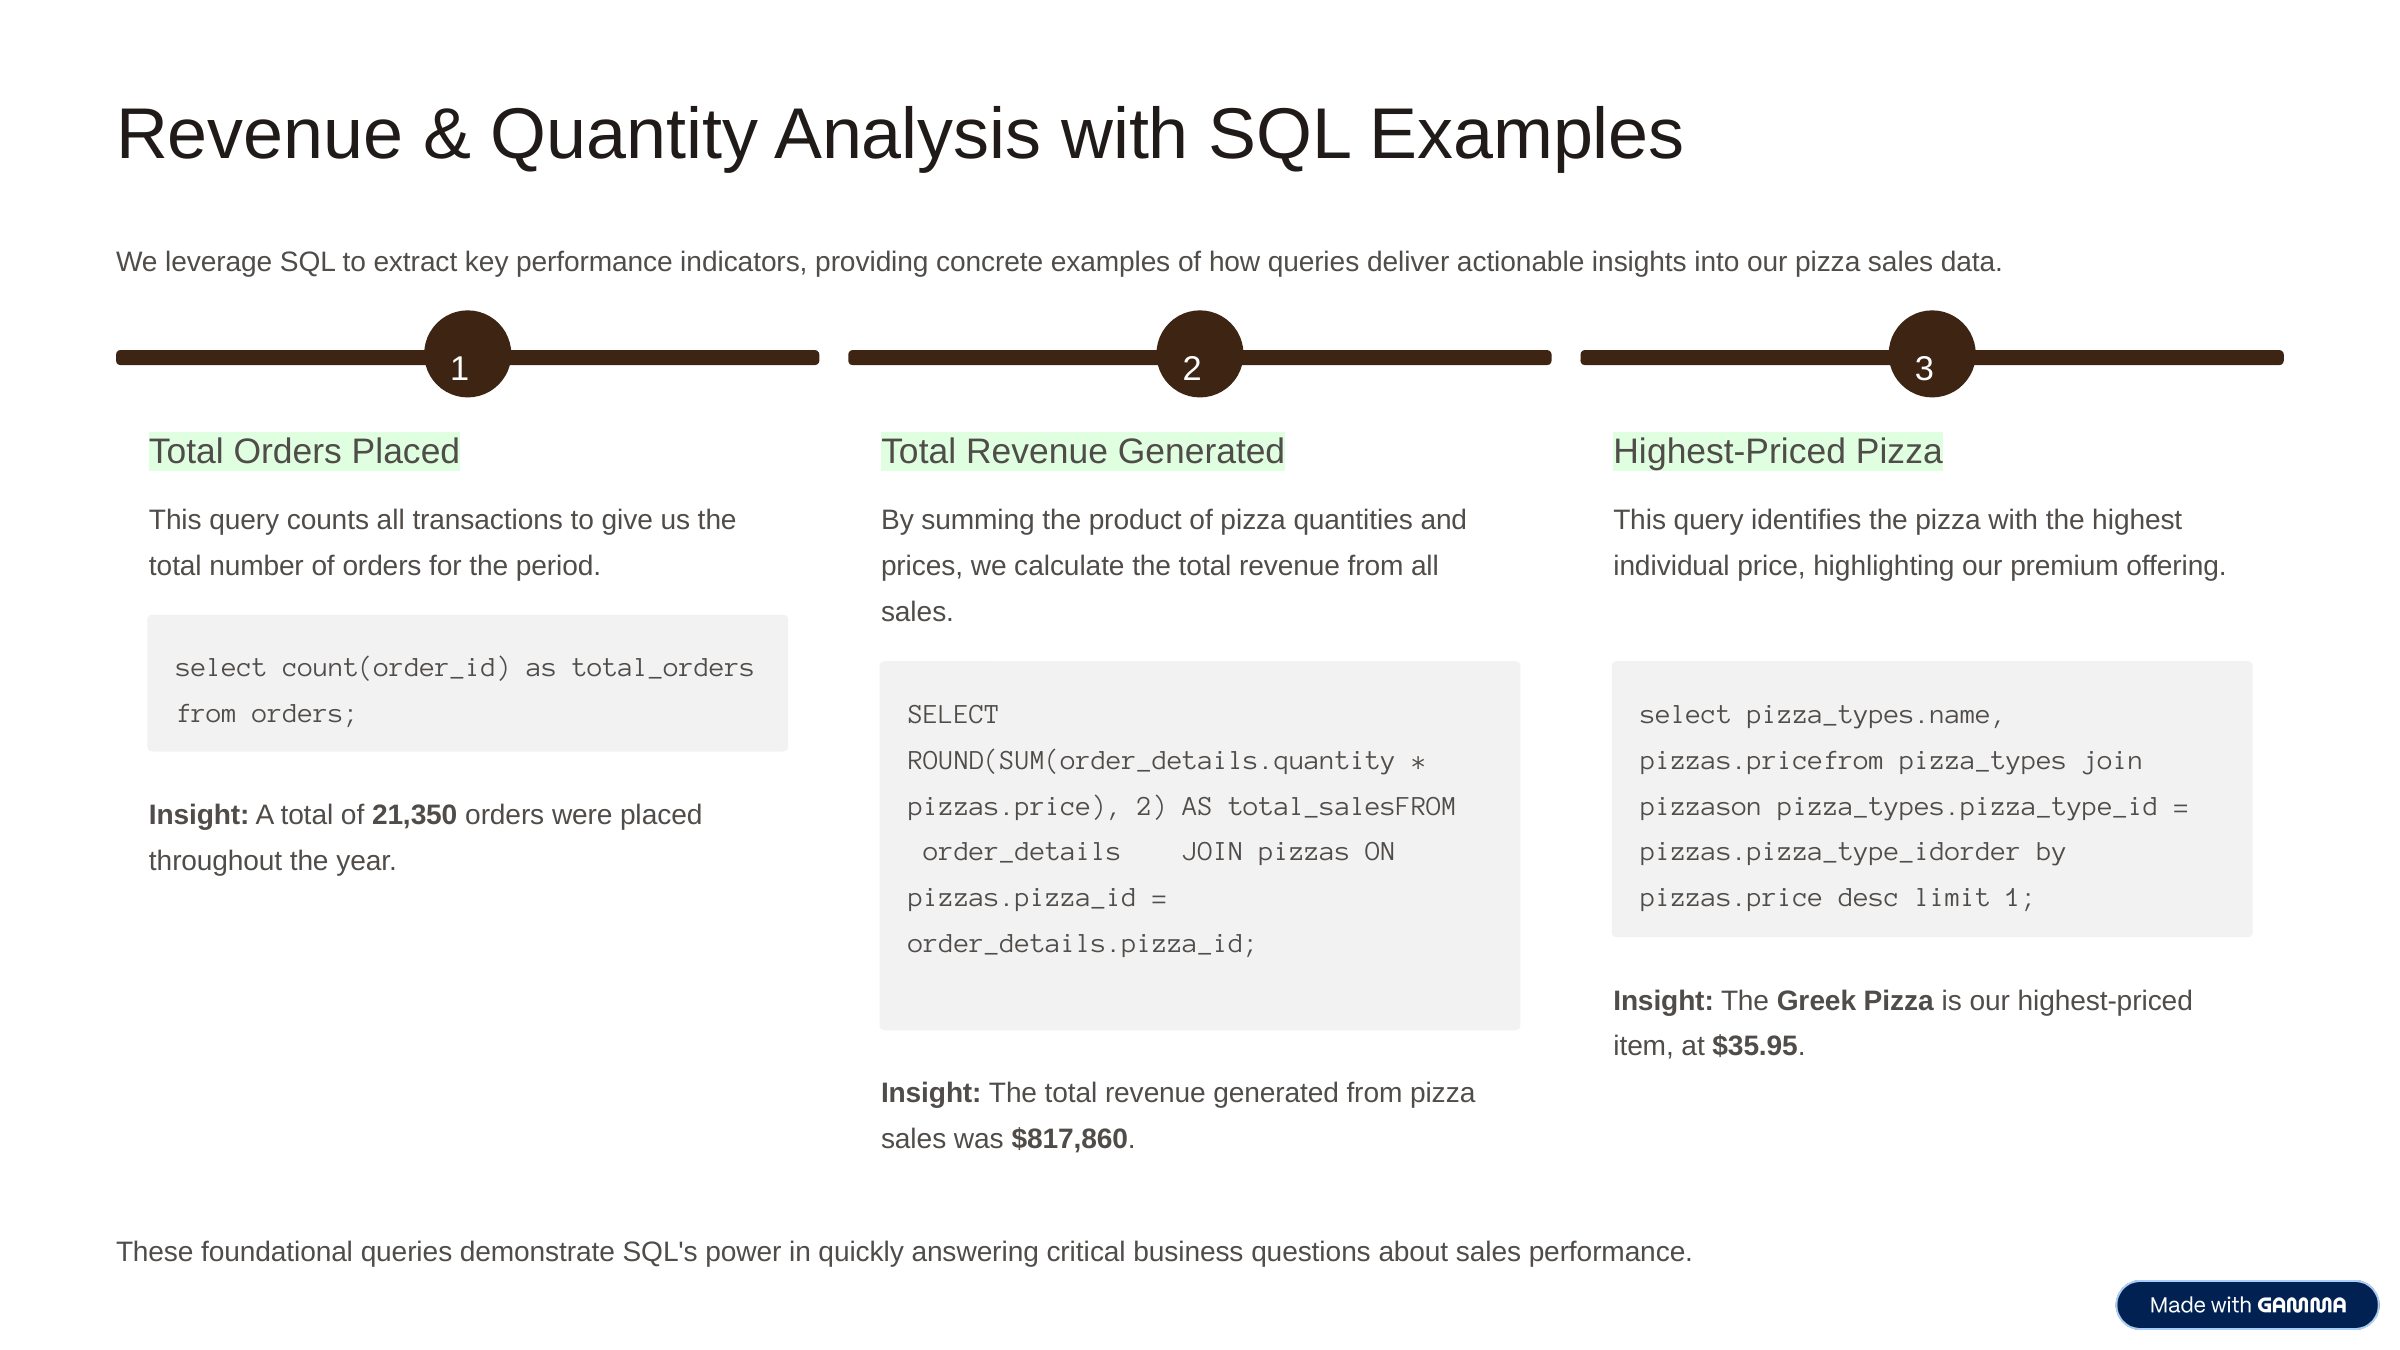

Revenue & Quantity Analysis with SQL Examples
We leverage SQL to extract key performance indicators, providing concrete examples of how queries deliver actionable insights into our pizza sales data.

1
2
3

Total Orders Placed
Total Revenue Generated
Highest-Priced Pizza
This query counts all transactions to give us the total number of orders for the period.
By summing the product of pizza quantities and prices, we calculate the total revenue from all sales.
This query identifies the pizza with the highest individual price, highlighting our premium offering.

select count(order_id) as total_orders from orders;

SELECT    ROUND(SUM(order_details.quantity * pizzas.price), 2) AS total_salesFROM    order_details    JOIN pizzas ON pizzas.pizza_id = order_details.pizza_id;
select pizza_types.name, pizzas.pricefrom pizza_types join pizzason pizza_types.pizza_type_id = pizzas.pizza_type_idorder by pizzas.price desc limit 1;
Insight: A total of 21,350 orders were placed throughout the year.
Insight: The Greek Pizza is our highest-priced item, at $35.95.
Insight: The total revenue generated from pizza sales was $817,860.
These foundational queries demonstrate SQL's power in quickly answering critical business questions about sales performance.